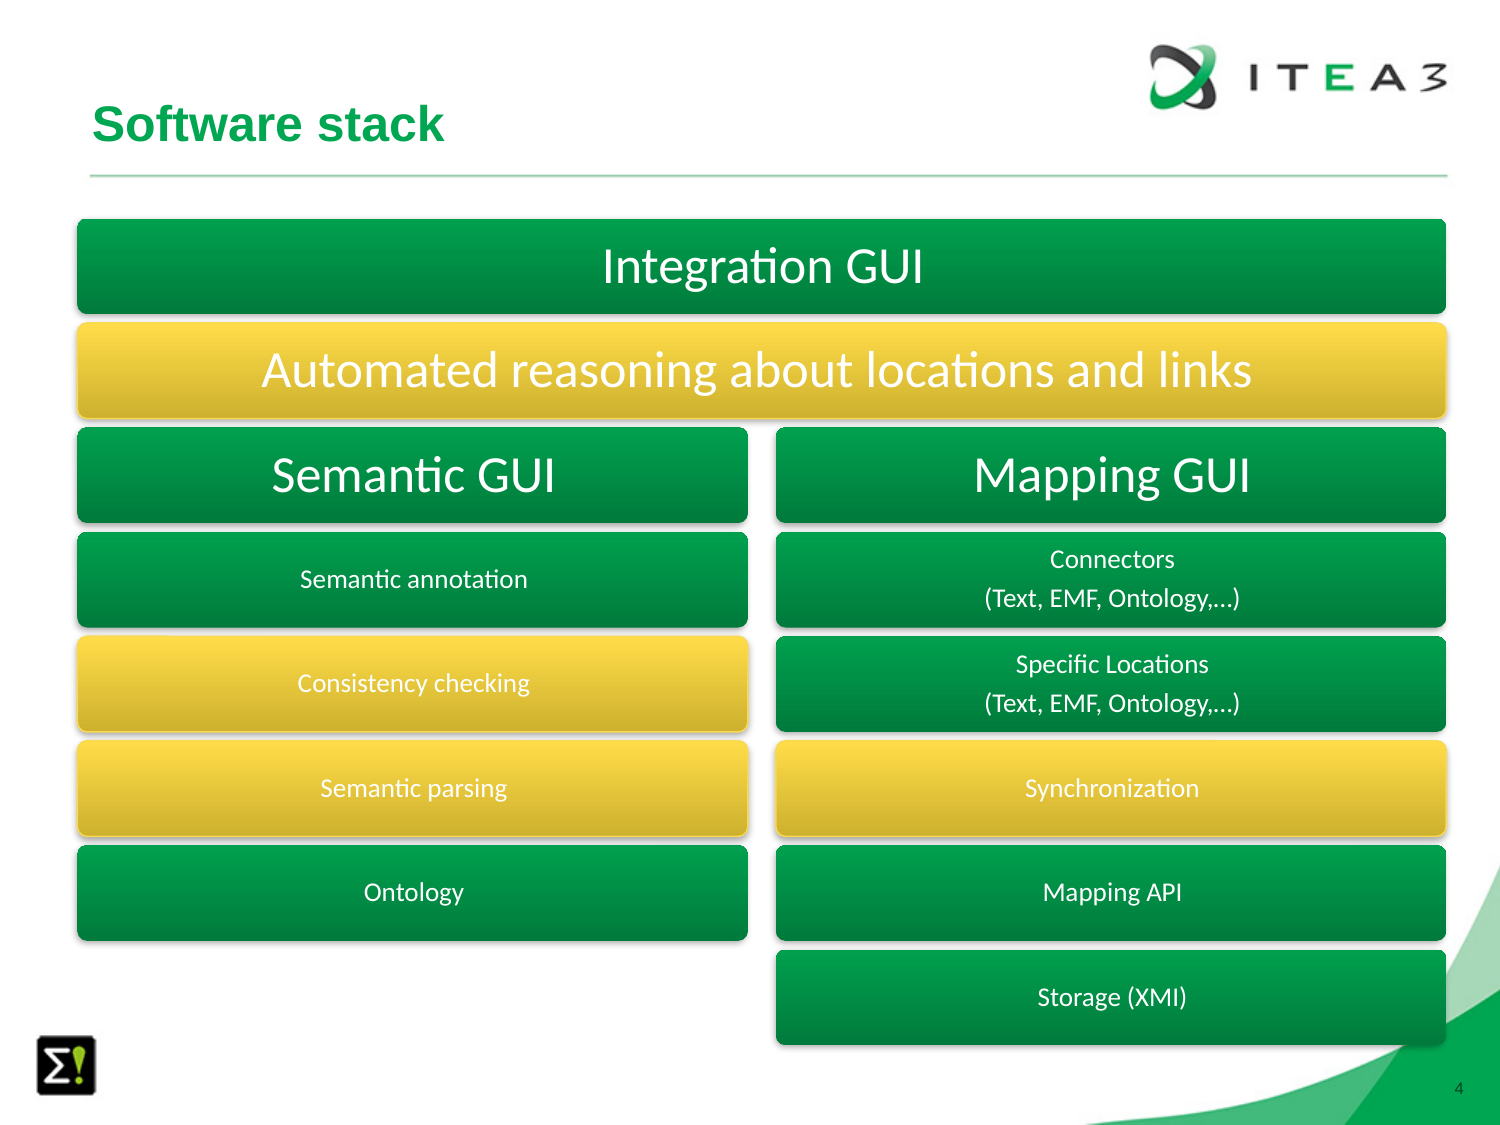

# Software stack
Integration GUI
Automated reasoning about locations and links
Semantic GUI
Semantic annotation
Consistency checking
Semantic parsing
Ontology
Mapping GUI
Connectors
(Text, EMF, Ontology,…)
Specific Locations
(Text, EMF, Ontology,…)
Synchronization
Mapping API
Storage (XMI)